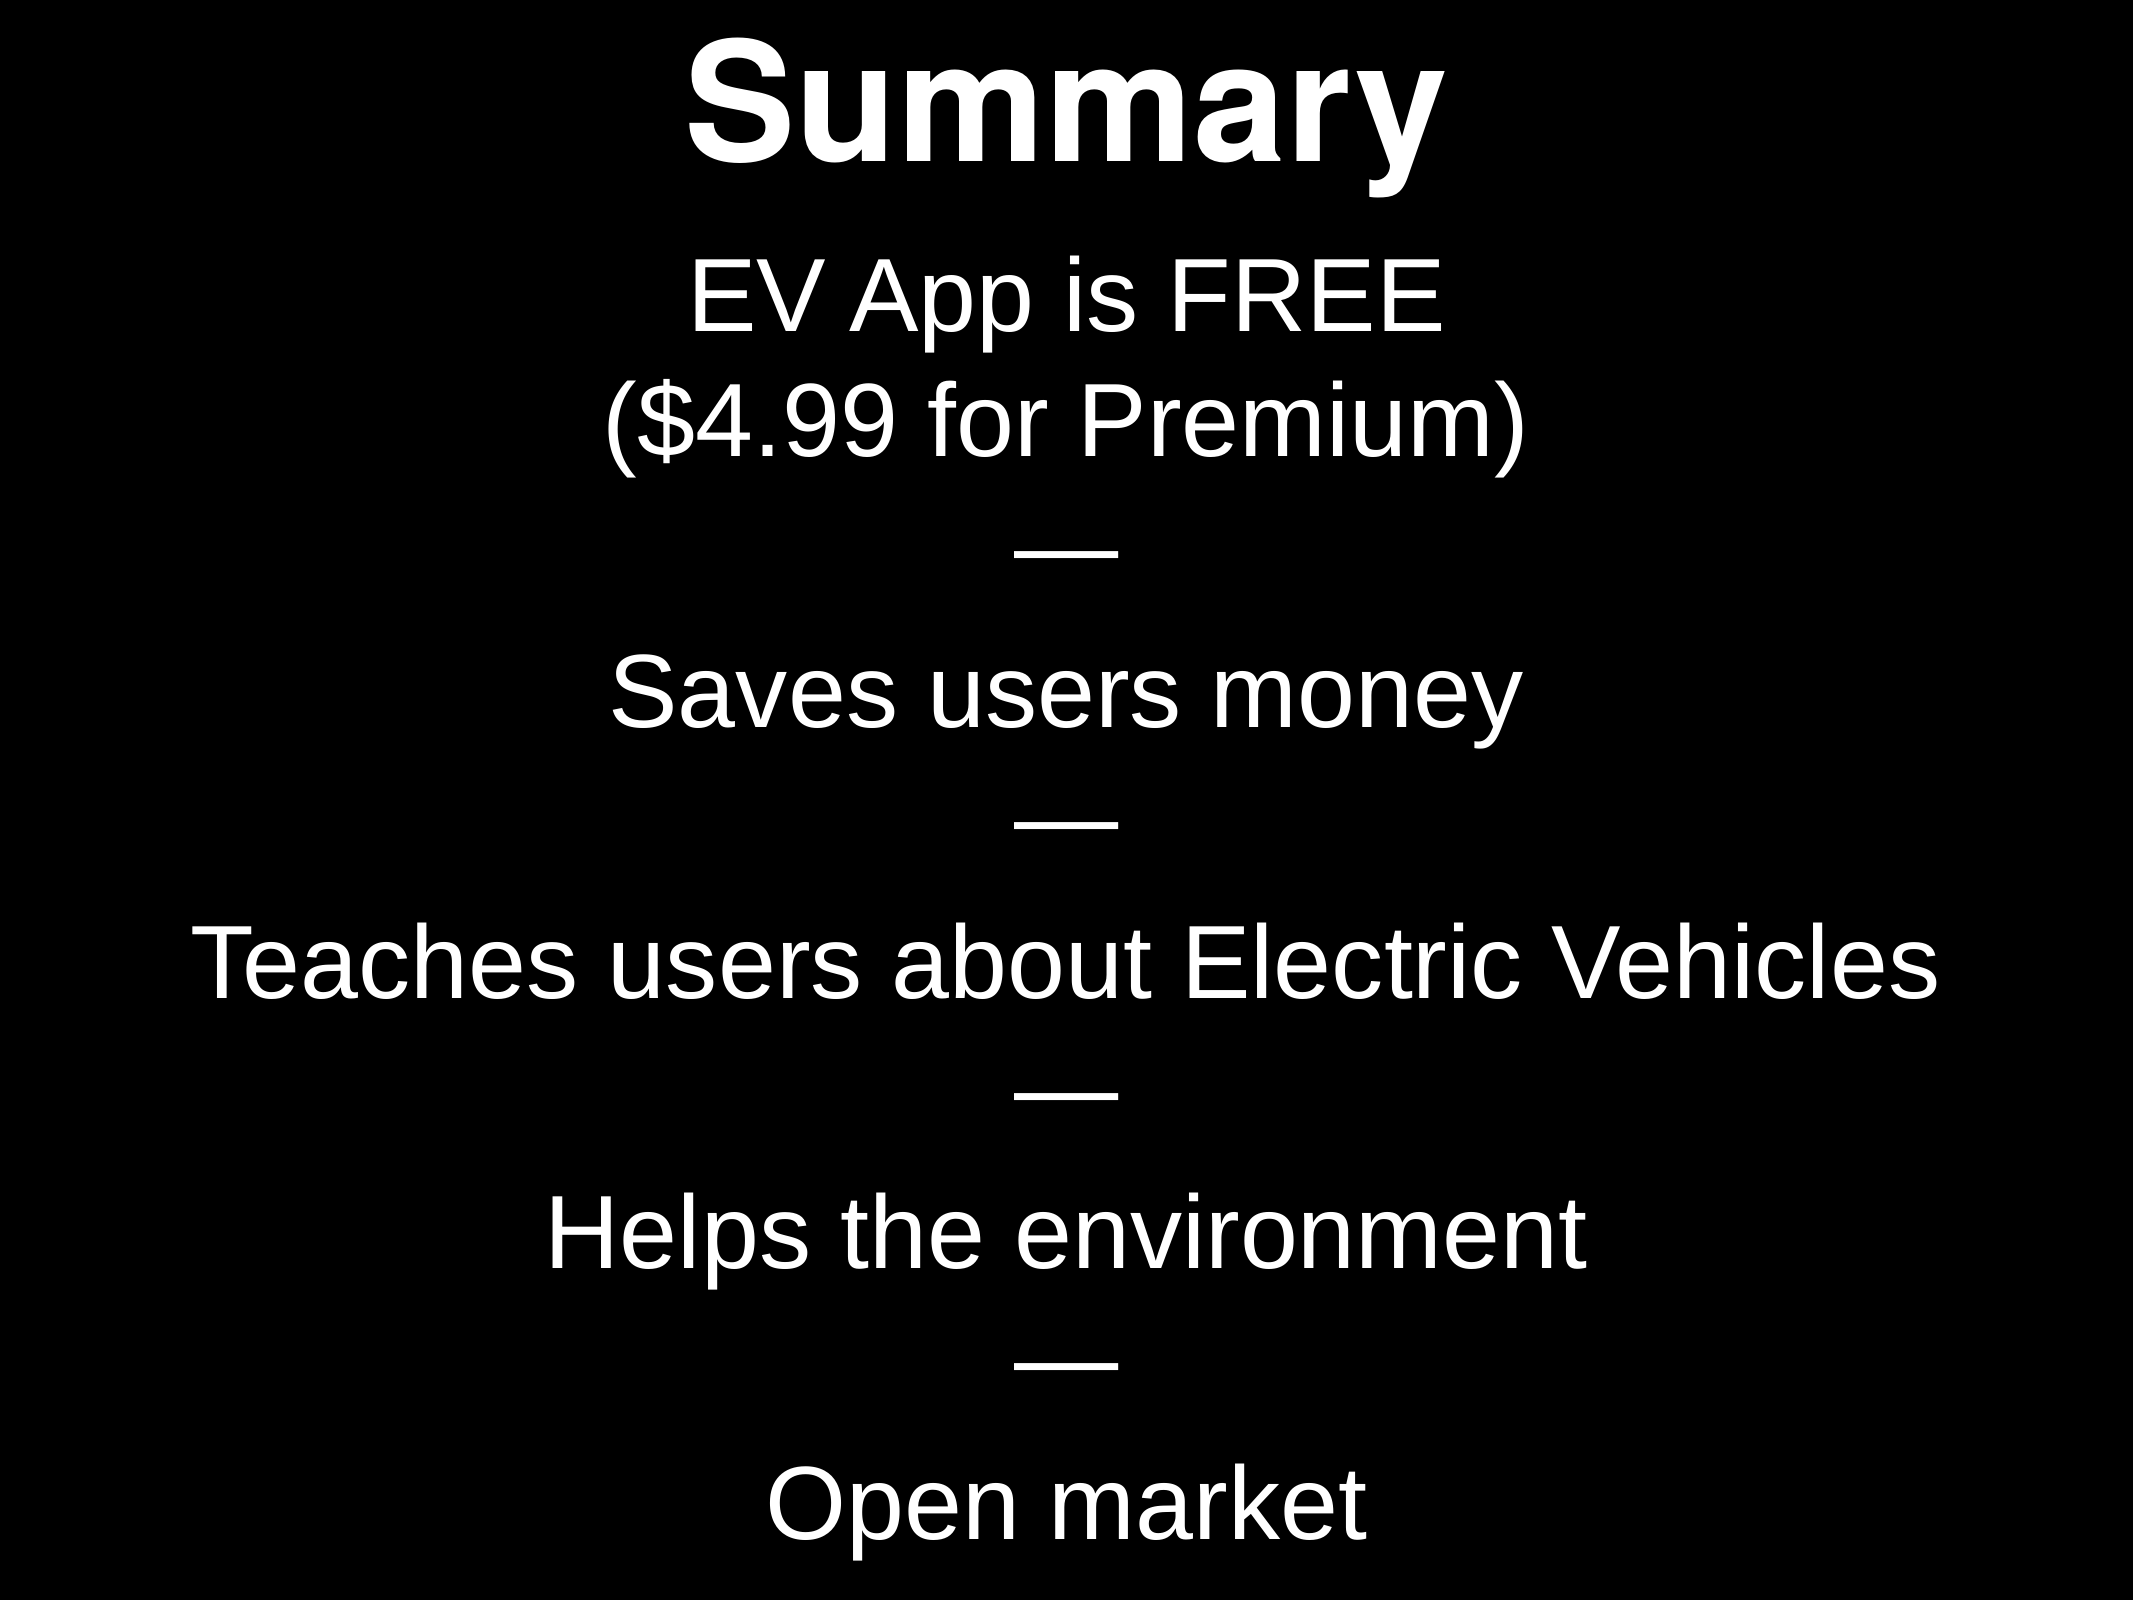

# Summary
EV App is FREE
($4.99 for Premium)
—
Saves users money
—
Teaches users about Electric Vehicles
—
Helps the environment
—
Open market
—